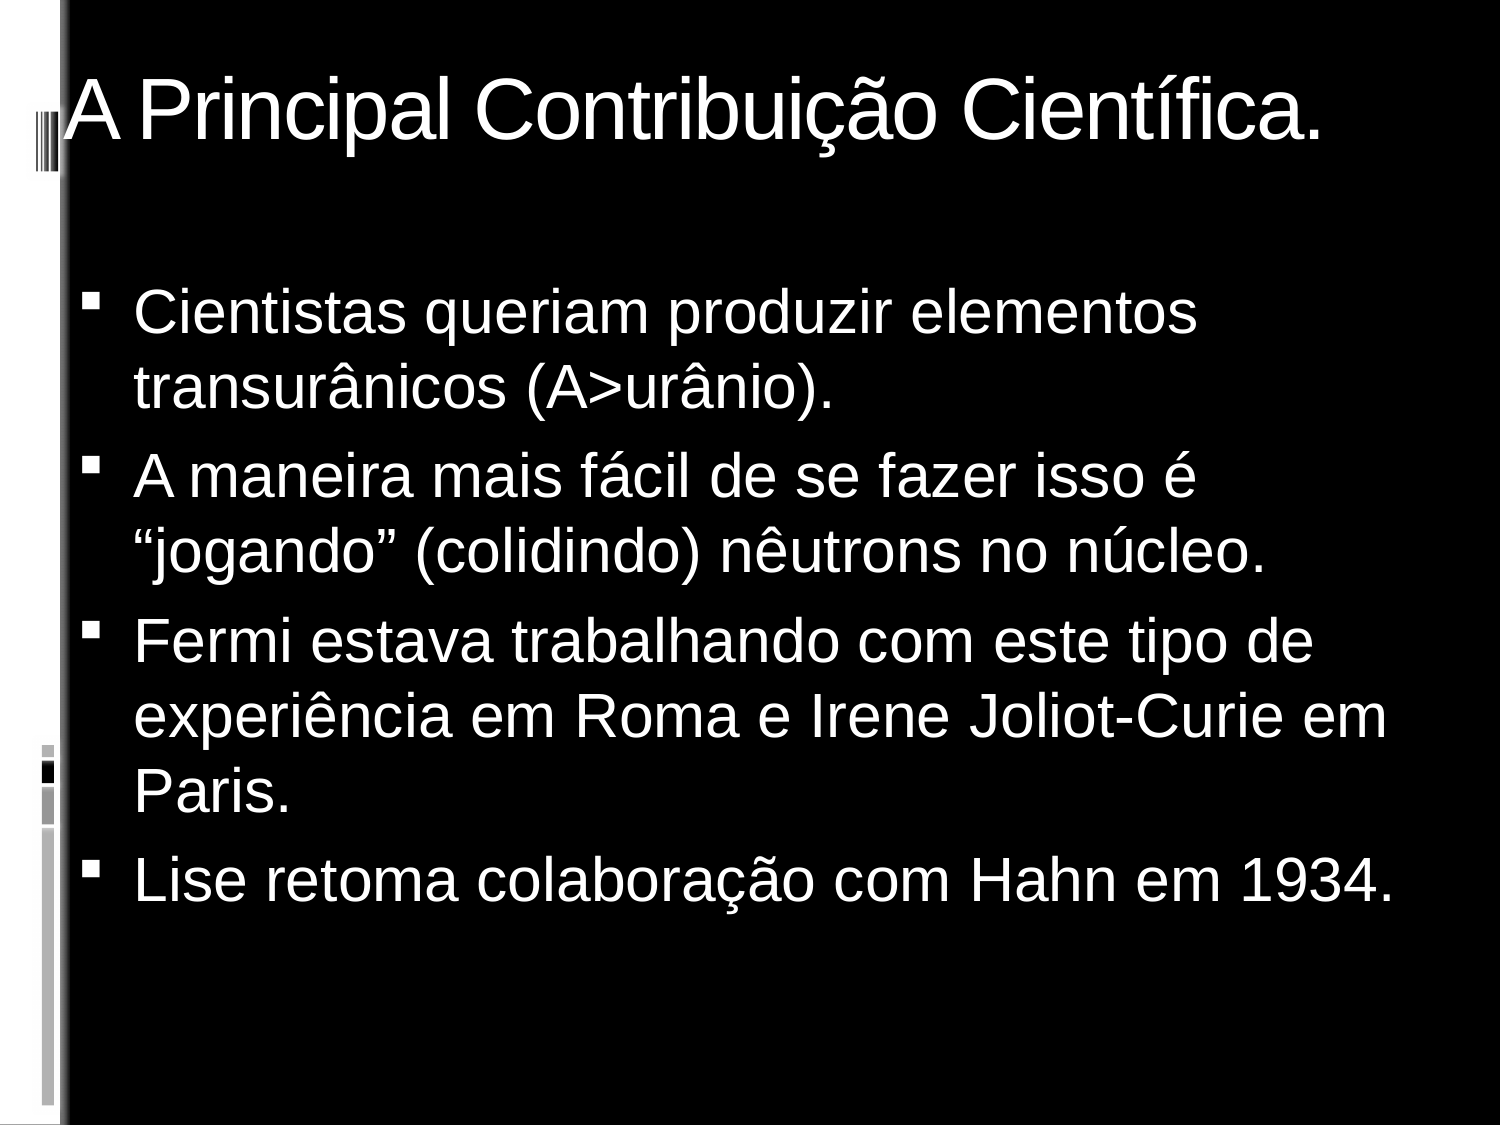

# A Principal Contribuição Científica.
Cientistas queriam produzir elementos transurânicos (A>urânio).
A maneira mais fácil de se fazer isso é “jogando” (colidindo) nêutrons no núcleo.
Fermi estava trabalhando com este tipo de experiência em Roma e Irene Joliot-Curie em Paris.
Lise retoma colaboração com Hahn em 1934.